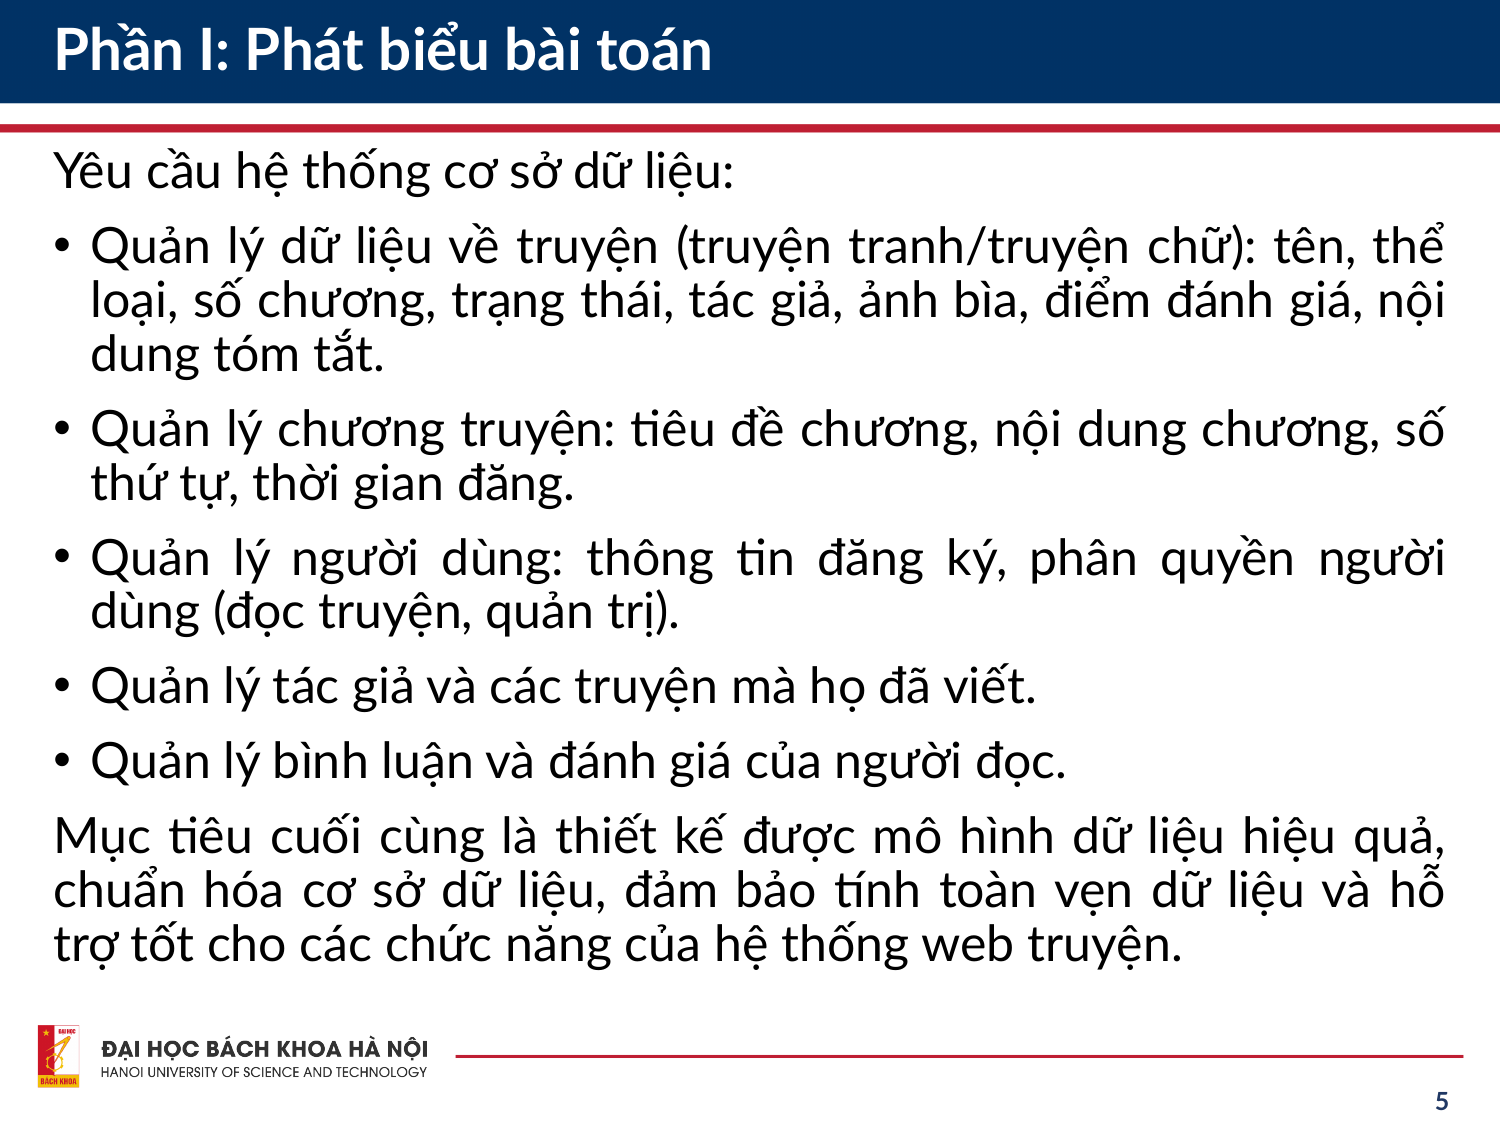

# Phần I: Phát biểu bài toán
Yêu cầu hệ thống cơ sở dữ liệu:
Quản lý dữ liệu về truyện (truyện tranh/truyện chữ): tên, thể loại, số chương, trạng thái, tác giả, ảnh bìa, điểm đánh giá, nội dung tóm tắt.
Quản lý chương truyện: tiêu đề chương, nội dung chương, số thứ tự, thời gian đăng.
Quản lý người dùng: thông tin đăng ký, phân quyền người dùng (đọc truyện, quản trị).
Quản lý tác giả và các truyện mà họ đã viết.
Quản lý bình luận và đánh giá của người đọc.
Mục tiêu cuối cùng là thiết kế được mô hình dữ liệu hiệu quả, chuẩn hóa cơ sở dữ liệu, đảm bảo tính toàn vẹn dữ liệu và hỗ trợ tốt cho các chức năng của hệ thống web truyện.

5